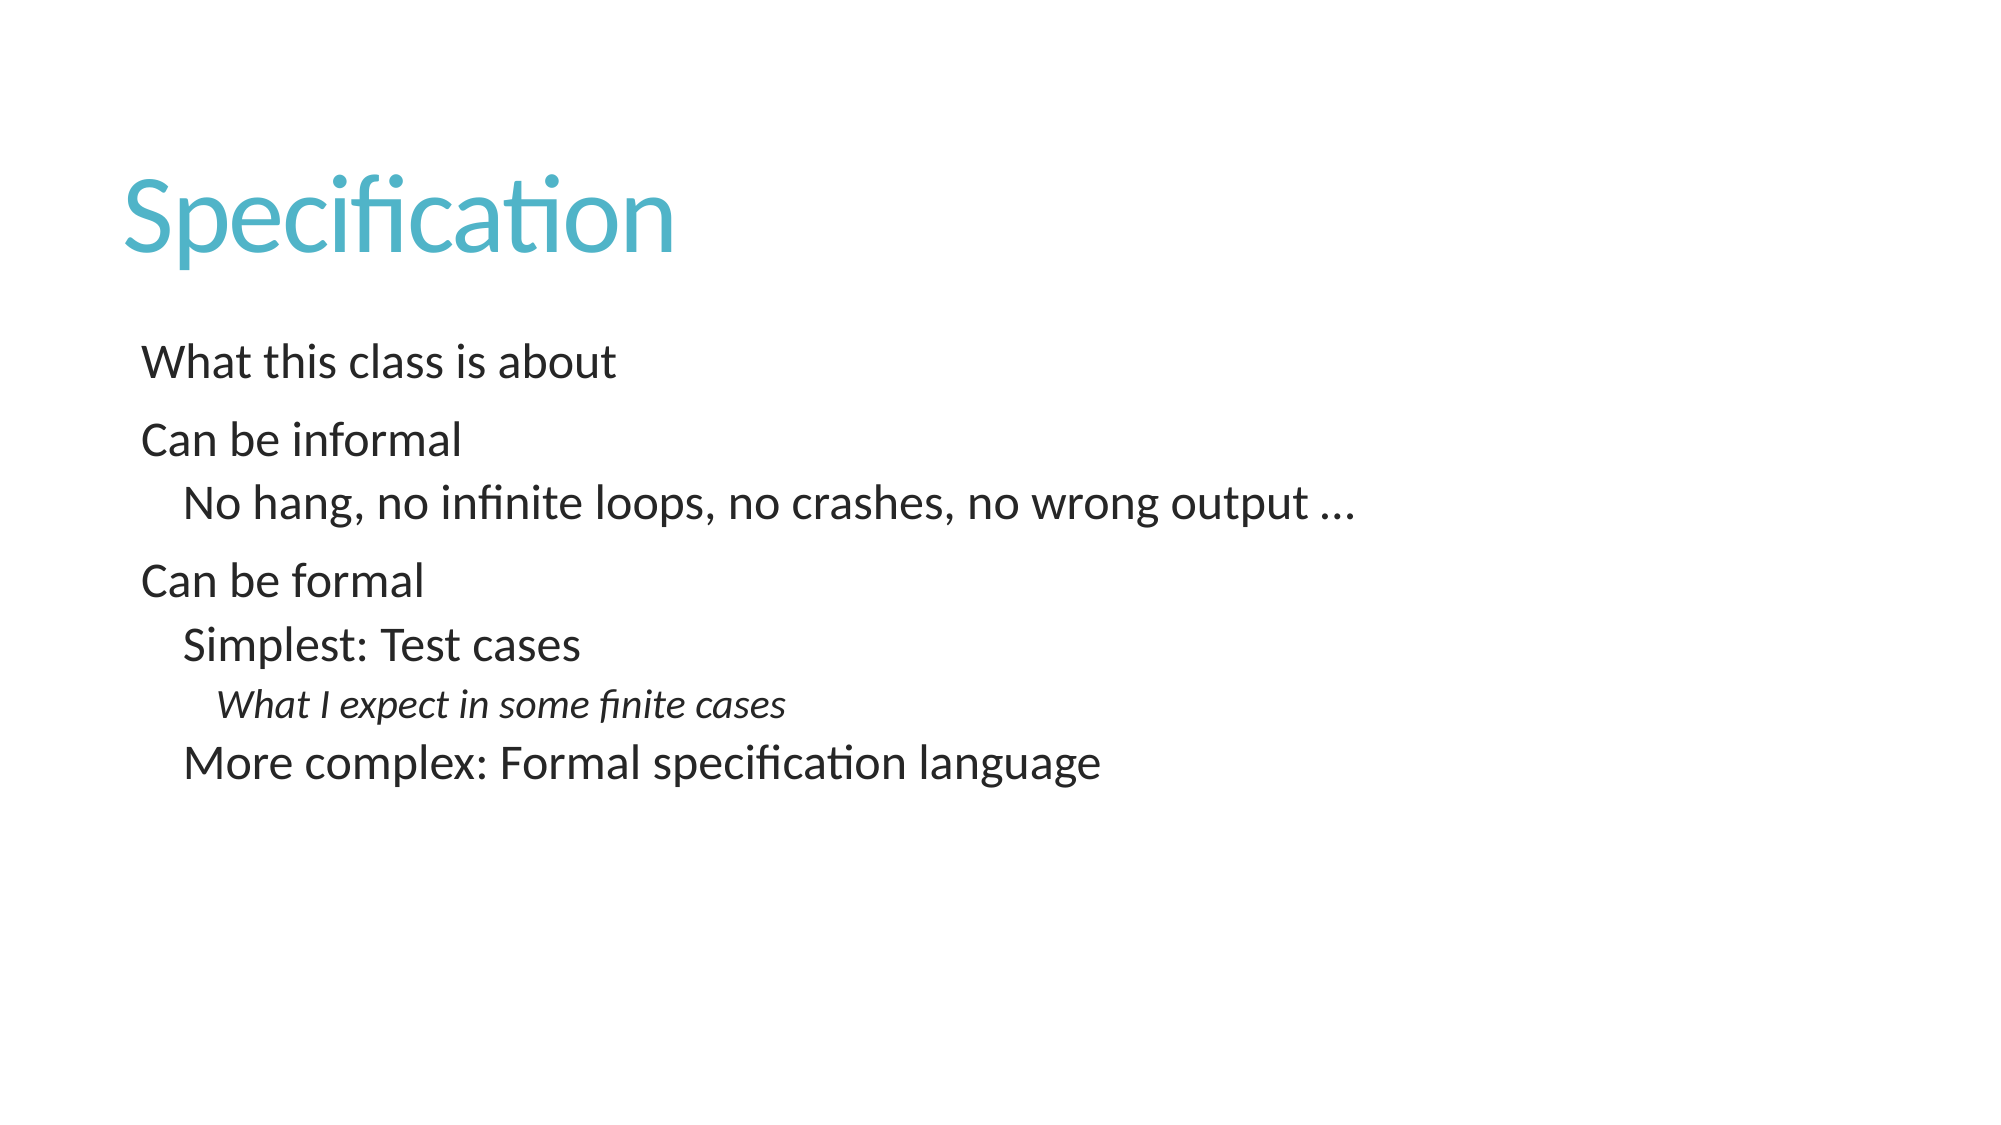

# Specification
What this class is about
Can be informal
No hang, no infinite loops, no crashes, no wrong output …
Can be formal
Simplest: Test cases
What I expect in some finite cases
More complex: Formal specification language